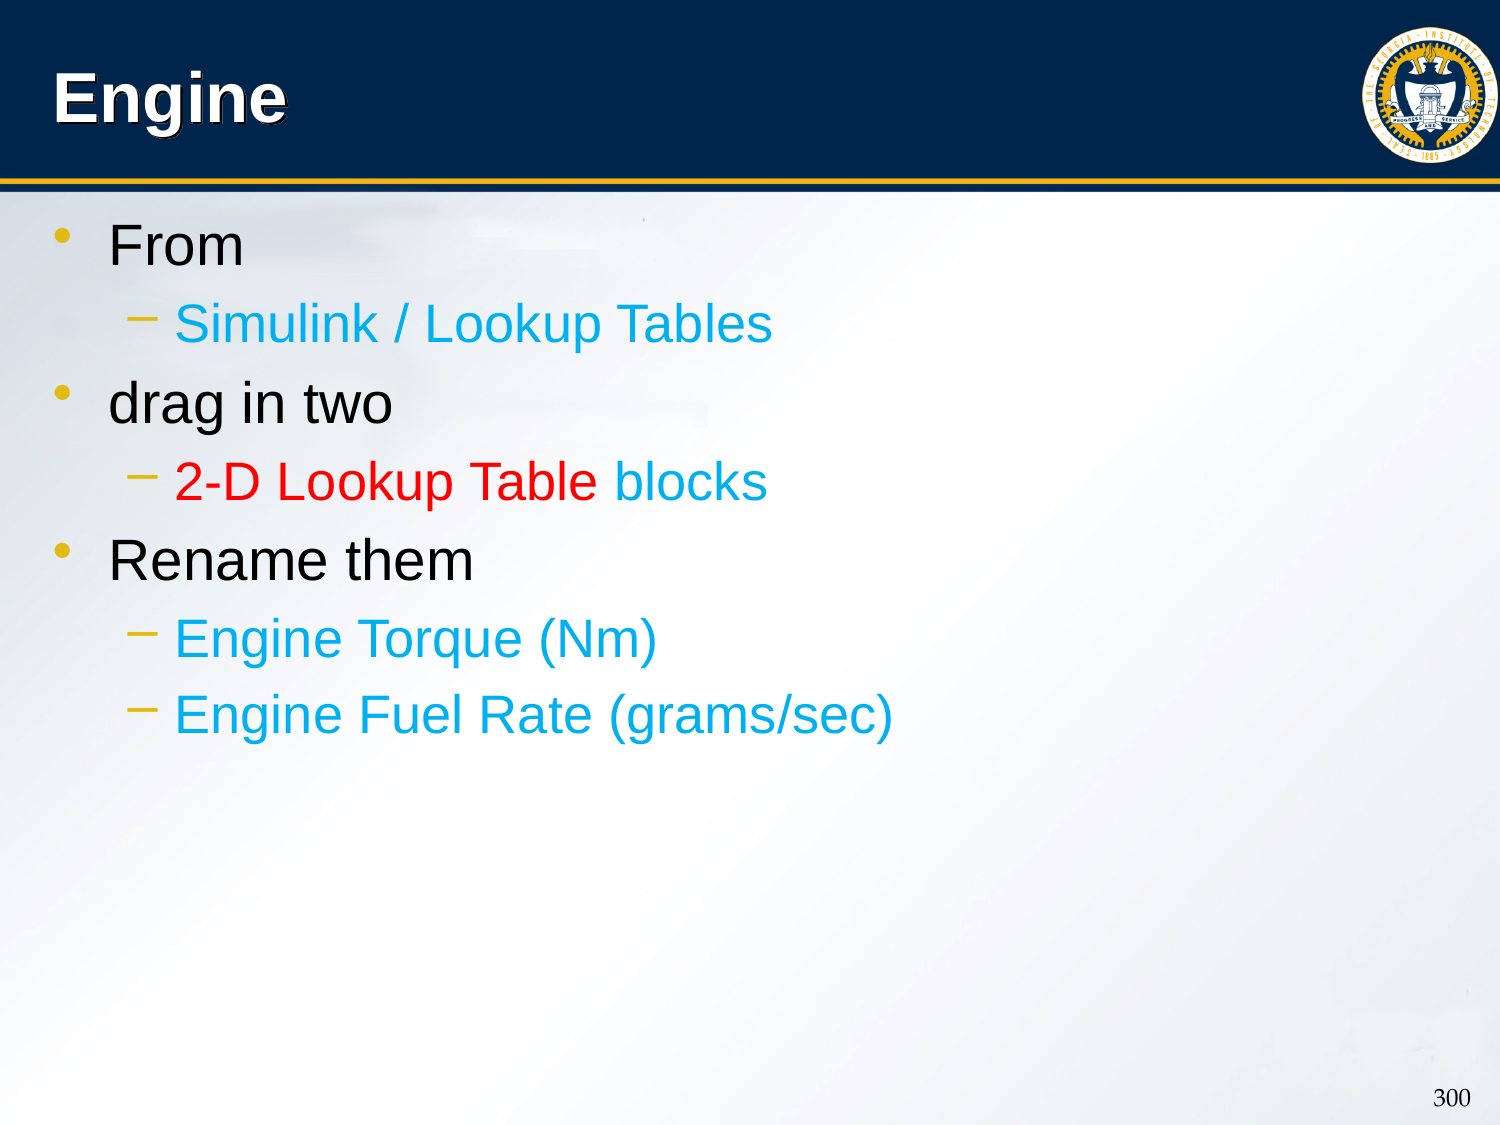

# Engine

From
Simulink / Lookup Tables
drag in two
2-D Lookup Table blocks
Rename them
Engine Torque (Nm)
Engine Fuel Rate (grams/sec)